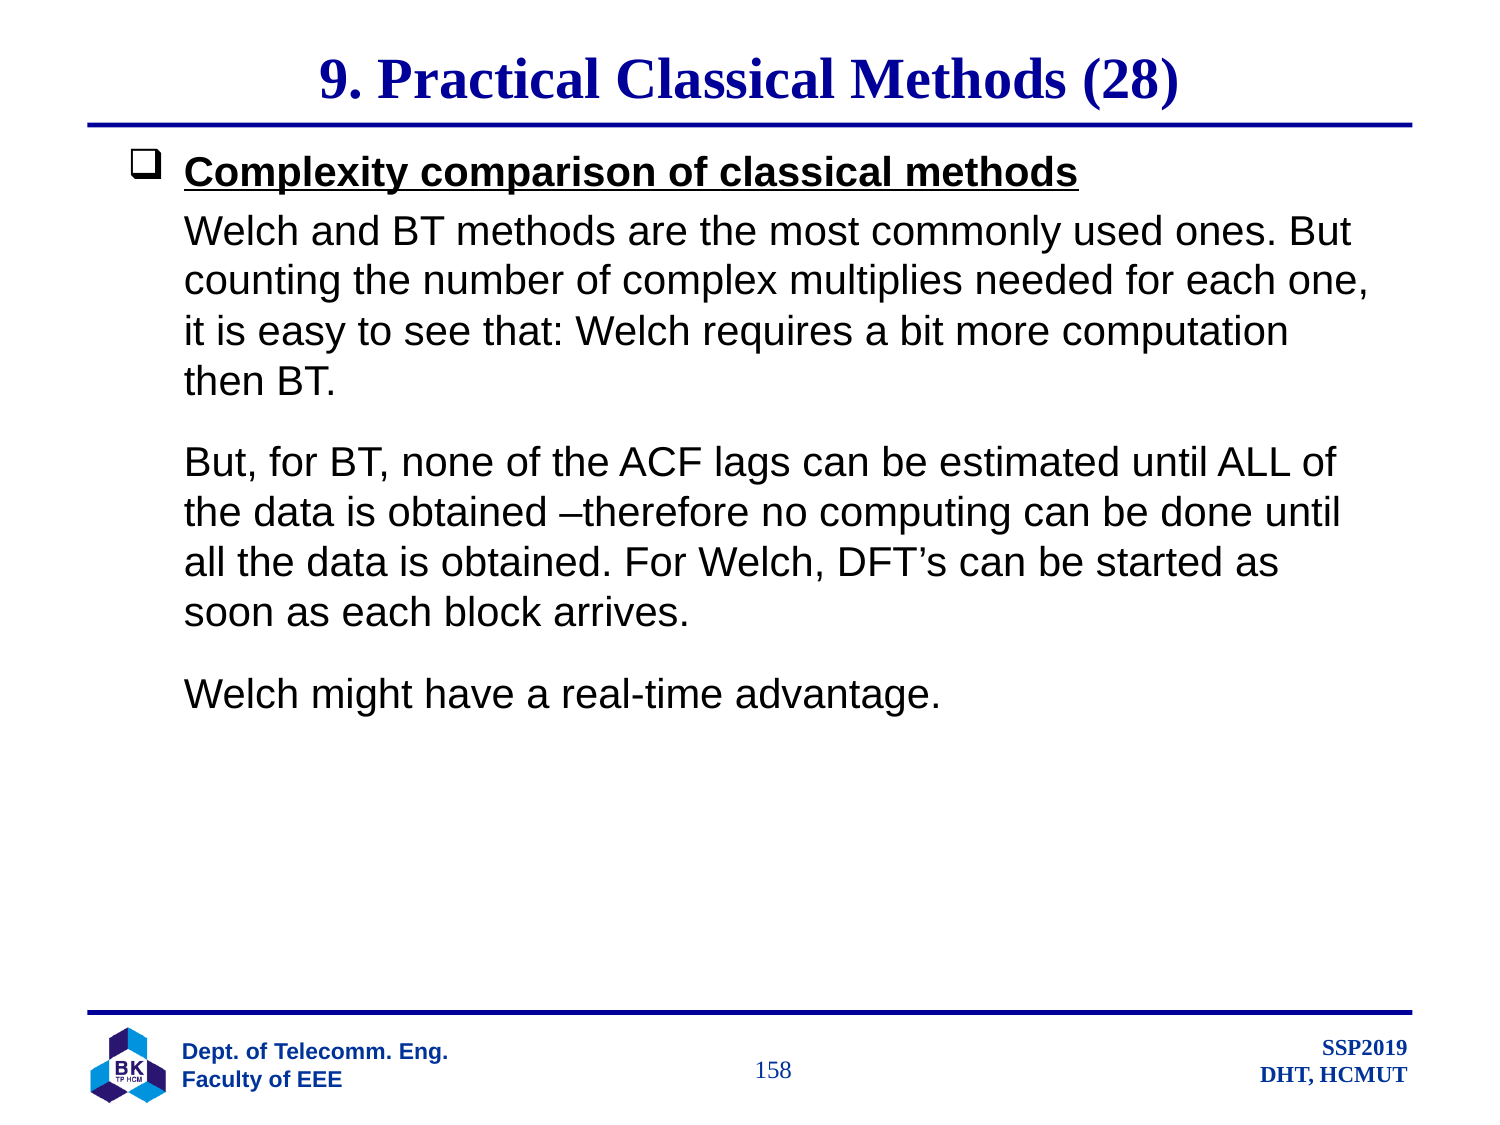

# 9. Practical Classical Methods (28)
Complexity comparison of classical methods
	Welch and BT methods are the most commonly used ones. But counting the number of complex multiplies needed for each one, it is easy to see that: Welch requires a bit more computation then BT.

	But, for BT, none of the ACF lags can be estimated until ALL of the data is obtained –therefore no computing can be done until all the data is obtained. For Welch, DFT’s can be started as soon as each block arrives.

	Welch might have a real-time advantage.
		  158